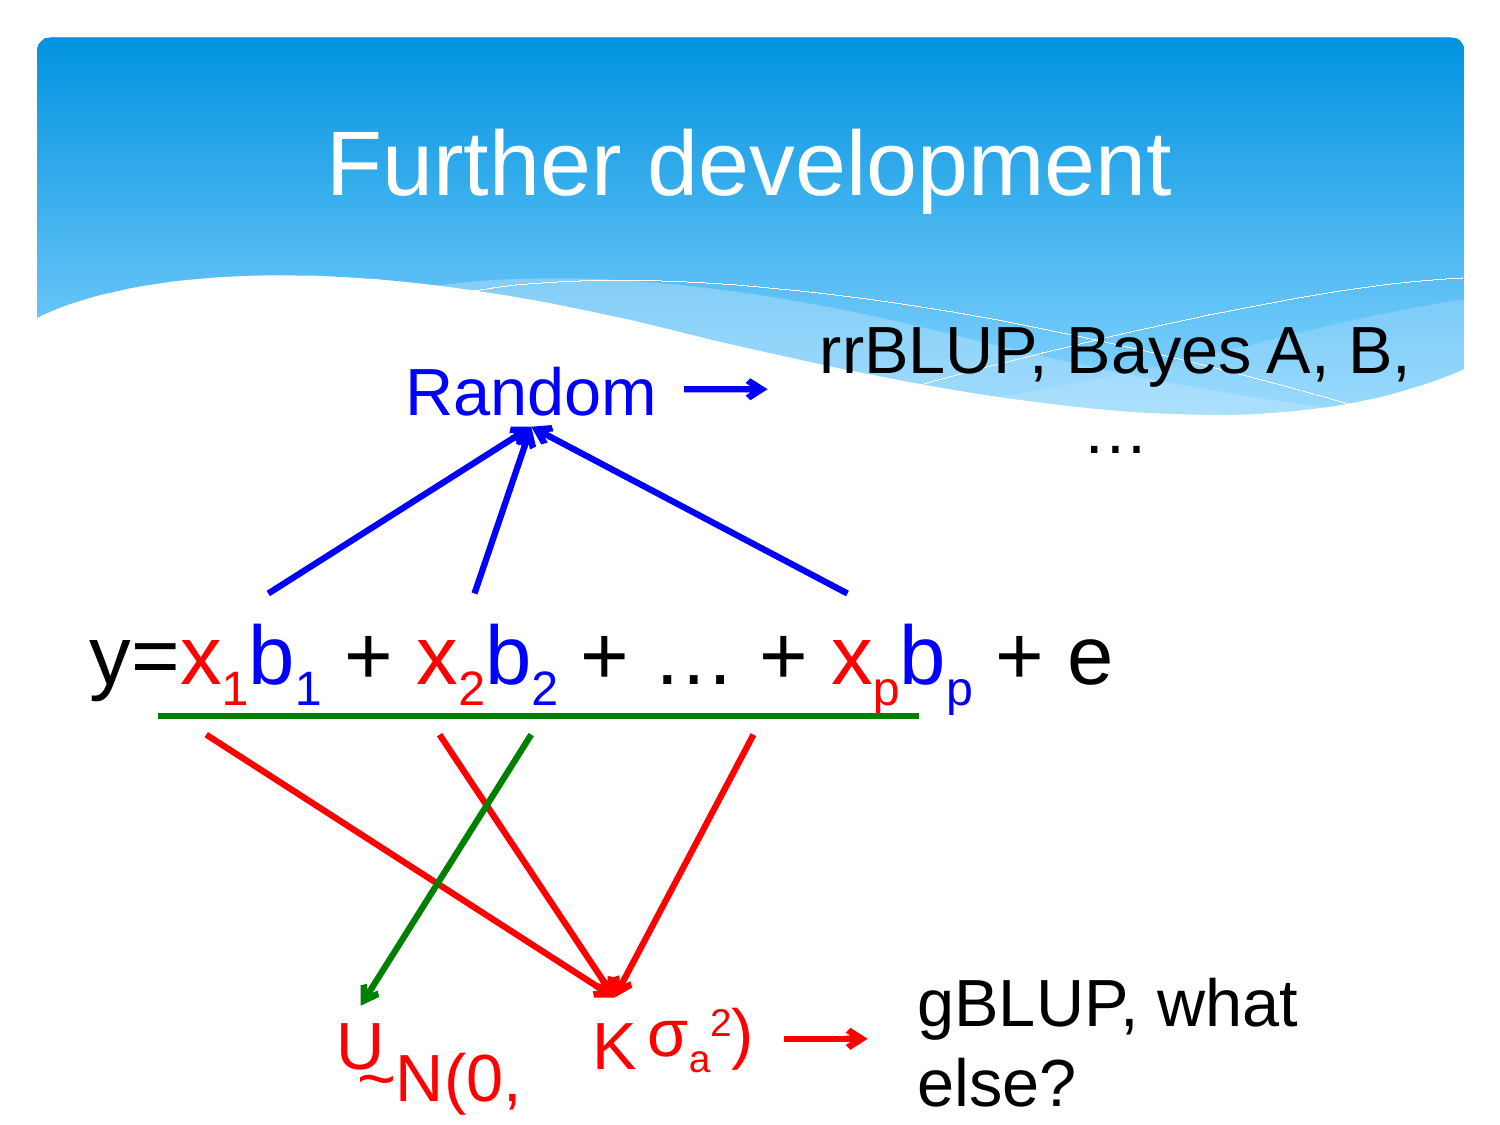

# Further development
rrBLUP, Bayes A, B, …
Random
y=x1b1 + x2b2 + … + xpbp + e
    ~N(0,
σa2)
gBLUP, what else?
U
K